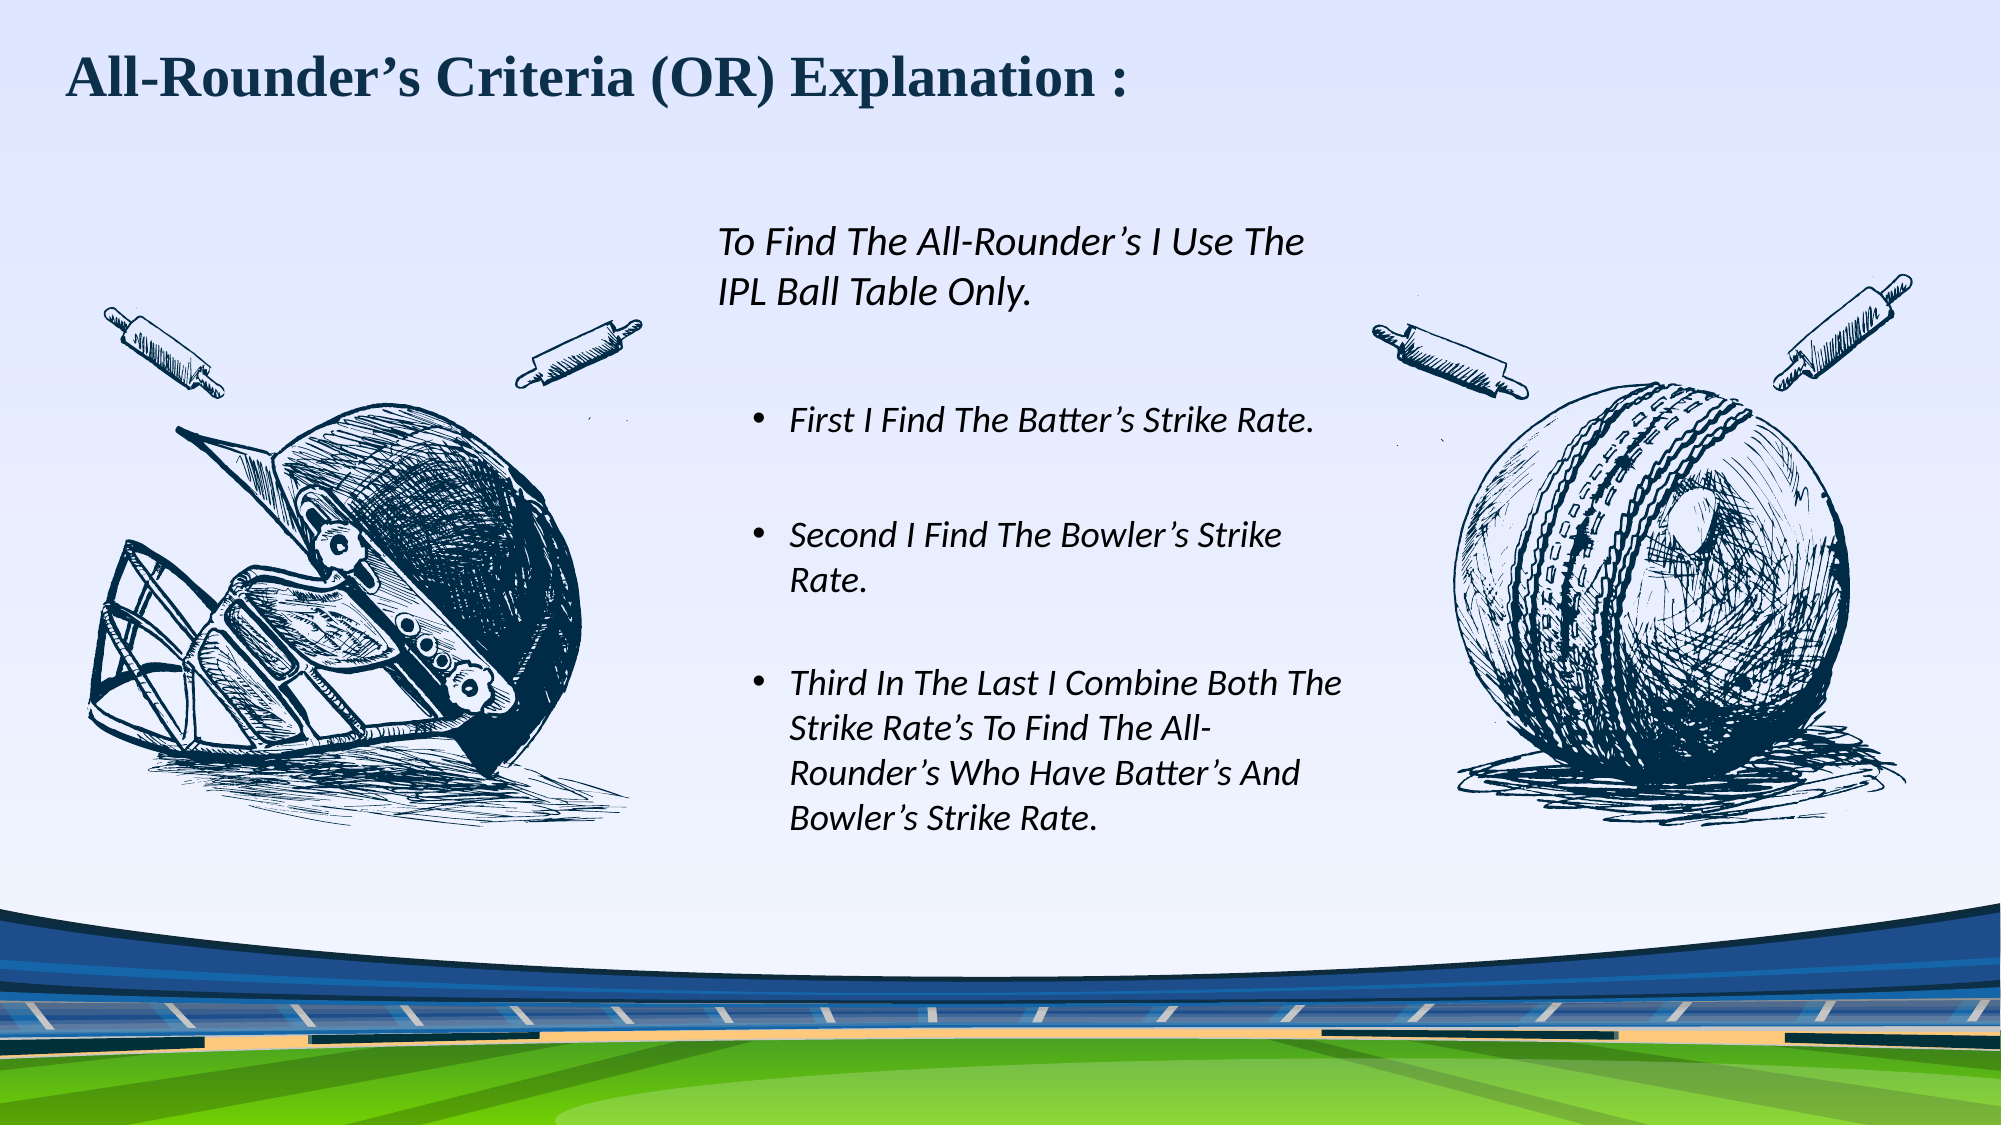

All-Rounder’s Criteria (OR) Explanation :
To Find The All-Rounder’s I Use The IPL Ball Table Only.
First I Find The Batter’s Strike Rate.

Second I Find The Bowler’s Strike Rate.

Third In The Last I Combine Both The Strike Rate’s To Find The All-Rounder’s Who Have Batter’s And Bowler’s Strike Rate.